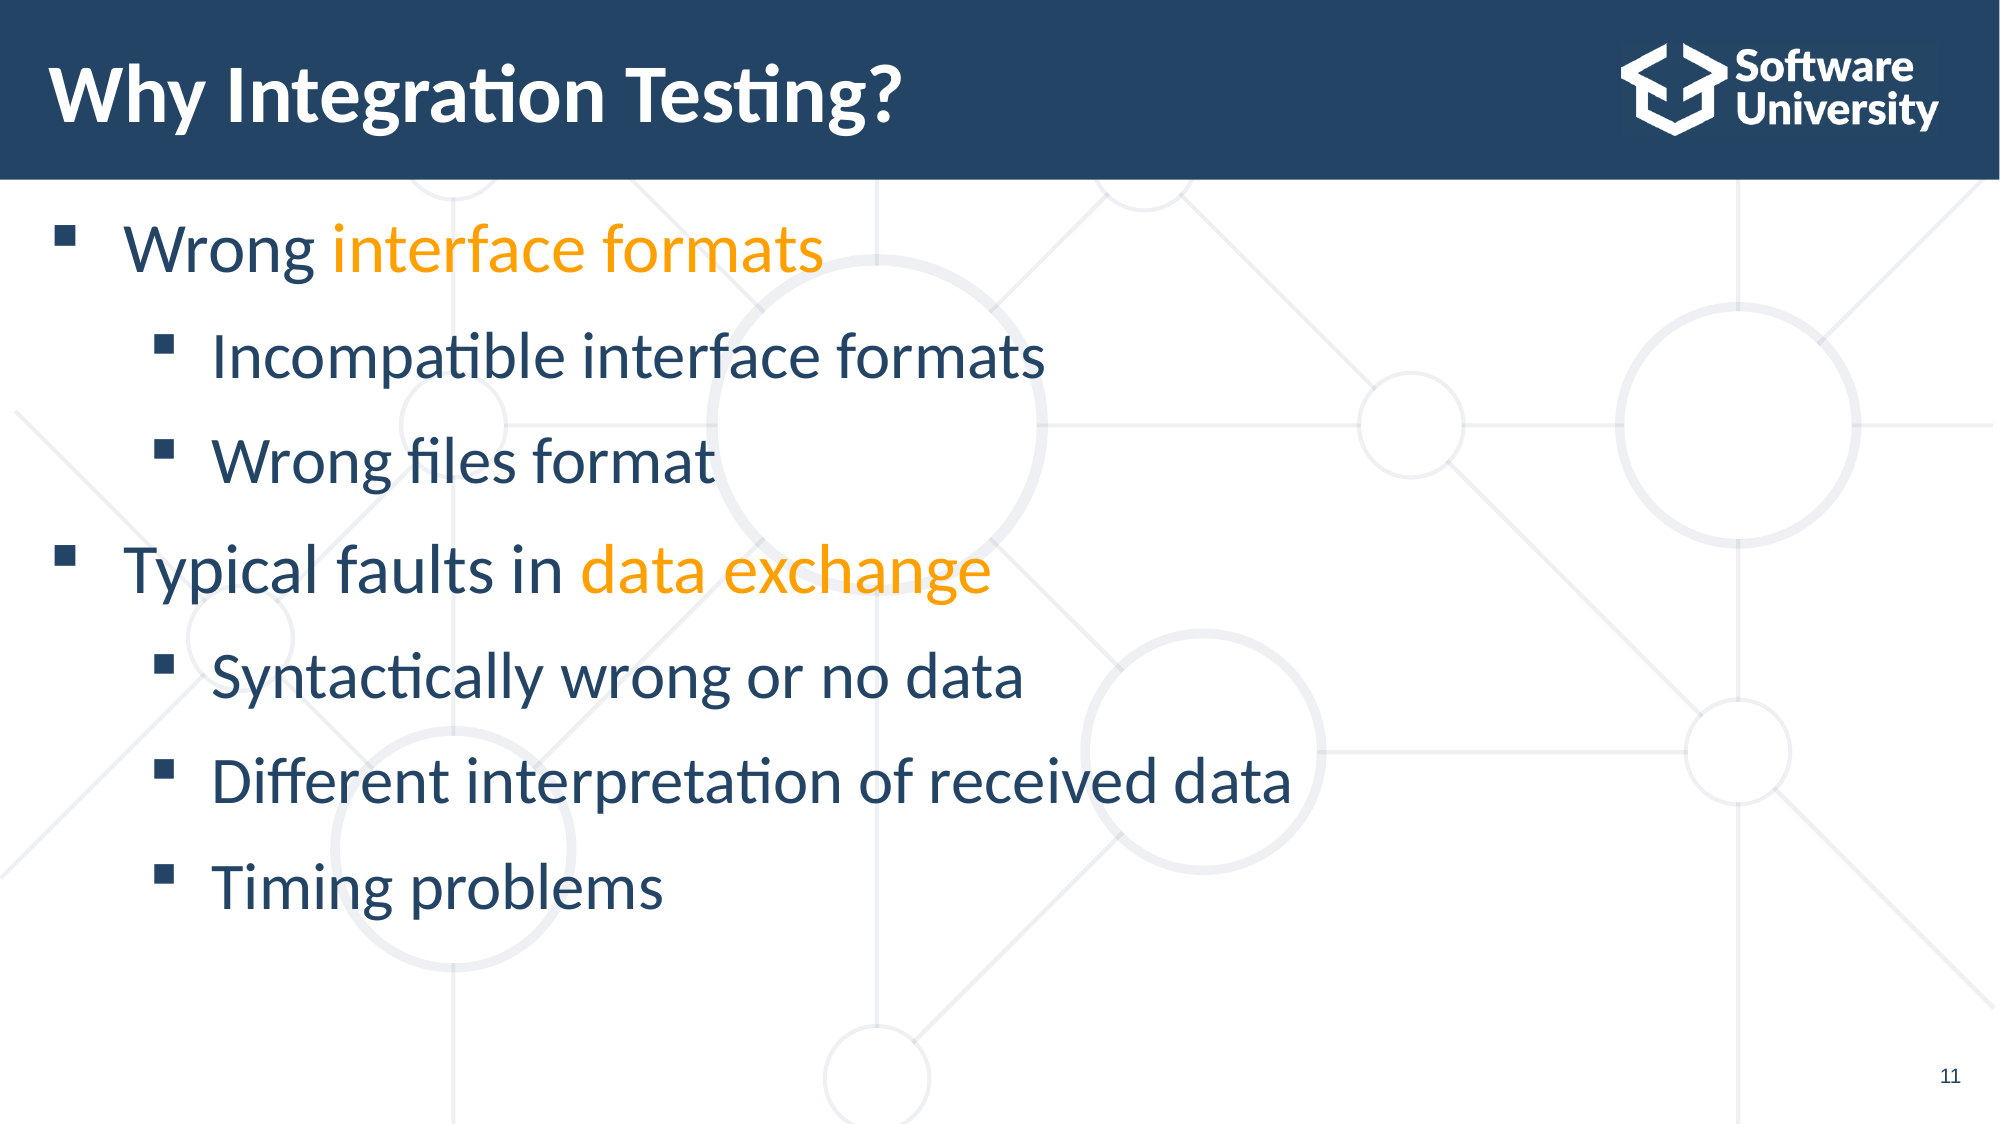

# Why Integration Testing?
Wrong interface formats
Incompatible interface formats
Wrong files format
Typical faults in data exchange
Syntactically wrong or no data
Different interpretation of received data
Timing problems
11